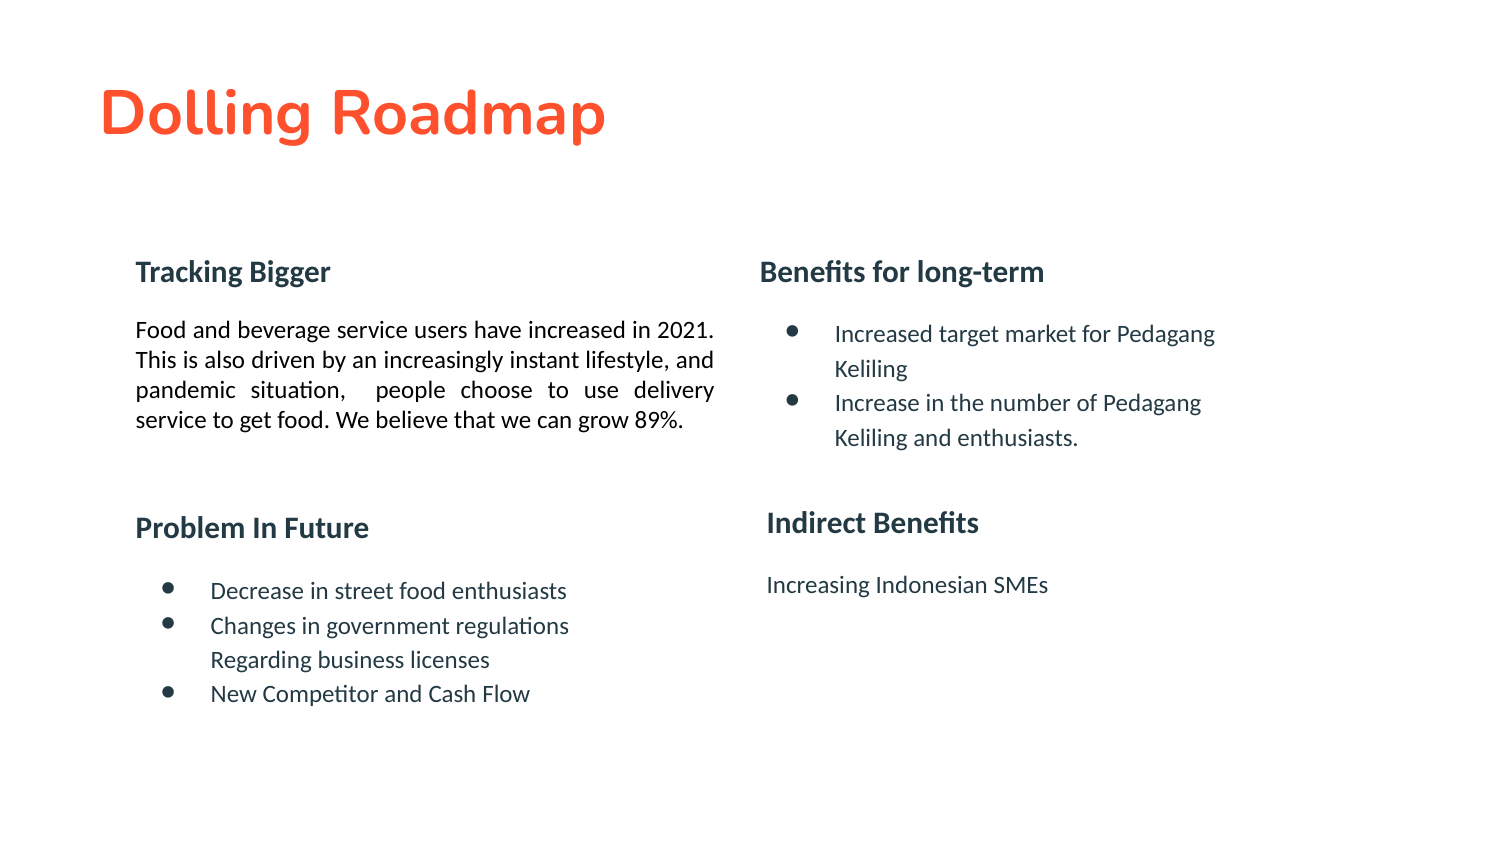

Dolling Roadmap
Tracking Bigger
Food and beverage service users have increased in 2021. This is also driven by an increasingly instant lifestyle, and pandemic situation,  people choose to use delivery service to get food. We believe that we can grow 89%.

Benefits for long-term
Increased target market for Pedagang Keliling
Increase in the number of Pedagang Keliling and enthusiasts.

Indirect Benefits
Increasing Indonesian SMEs

Problem In Future
Decrease in street food enthusiasts
Changes in government regulations Regarding business licenses
New Competitor and Cash Flow